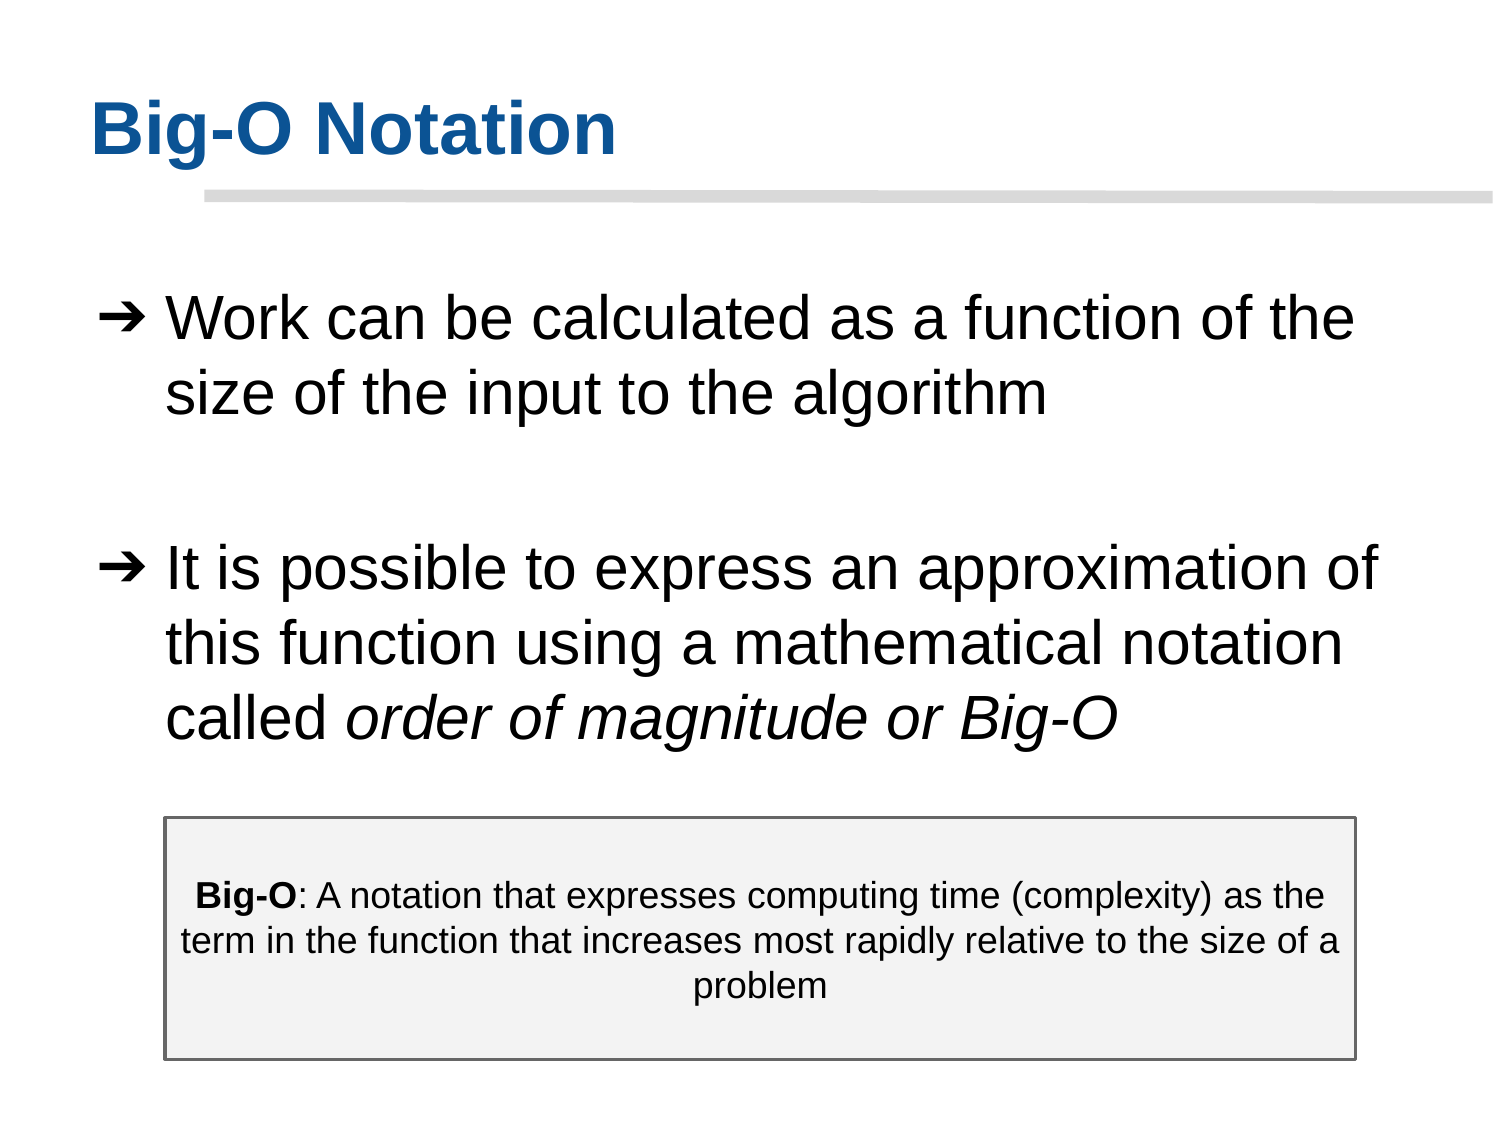

# Big-O Notation
Work can be calculated as a function of the size of the input to the algorithm

It is possible to express an approximation of this function using a mathematical notation called order of magnitude or Big-O

Big-O: A notation that expresses computing time (complexity) as the term in the function that increases most rapidly relative to the size of a problem